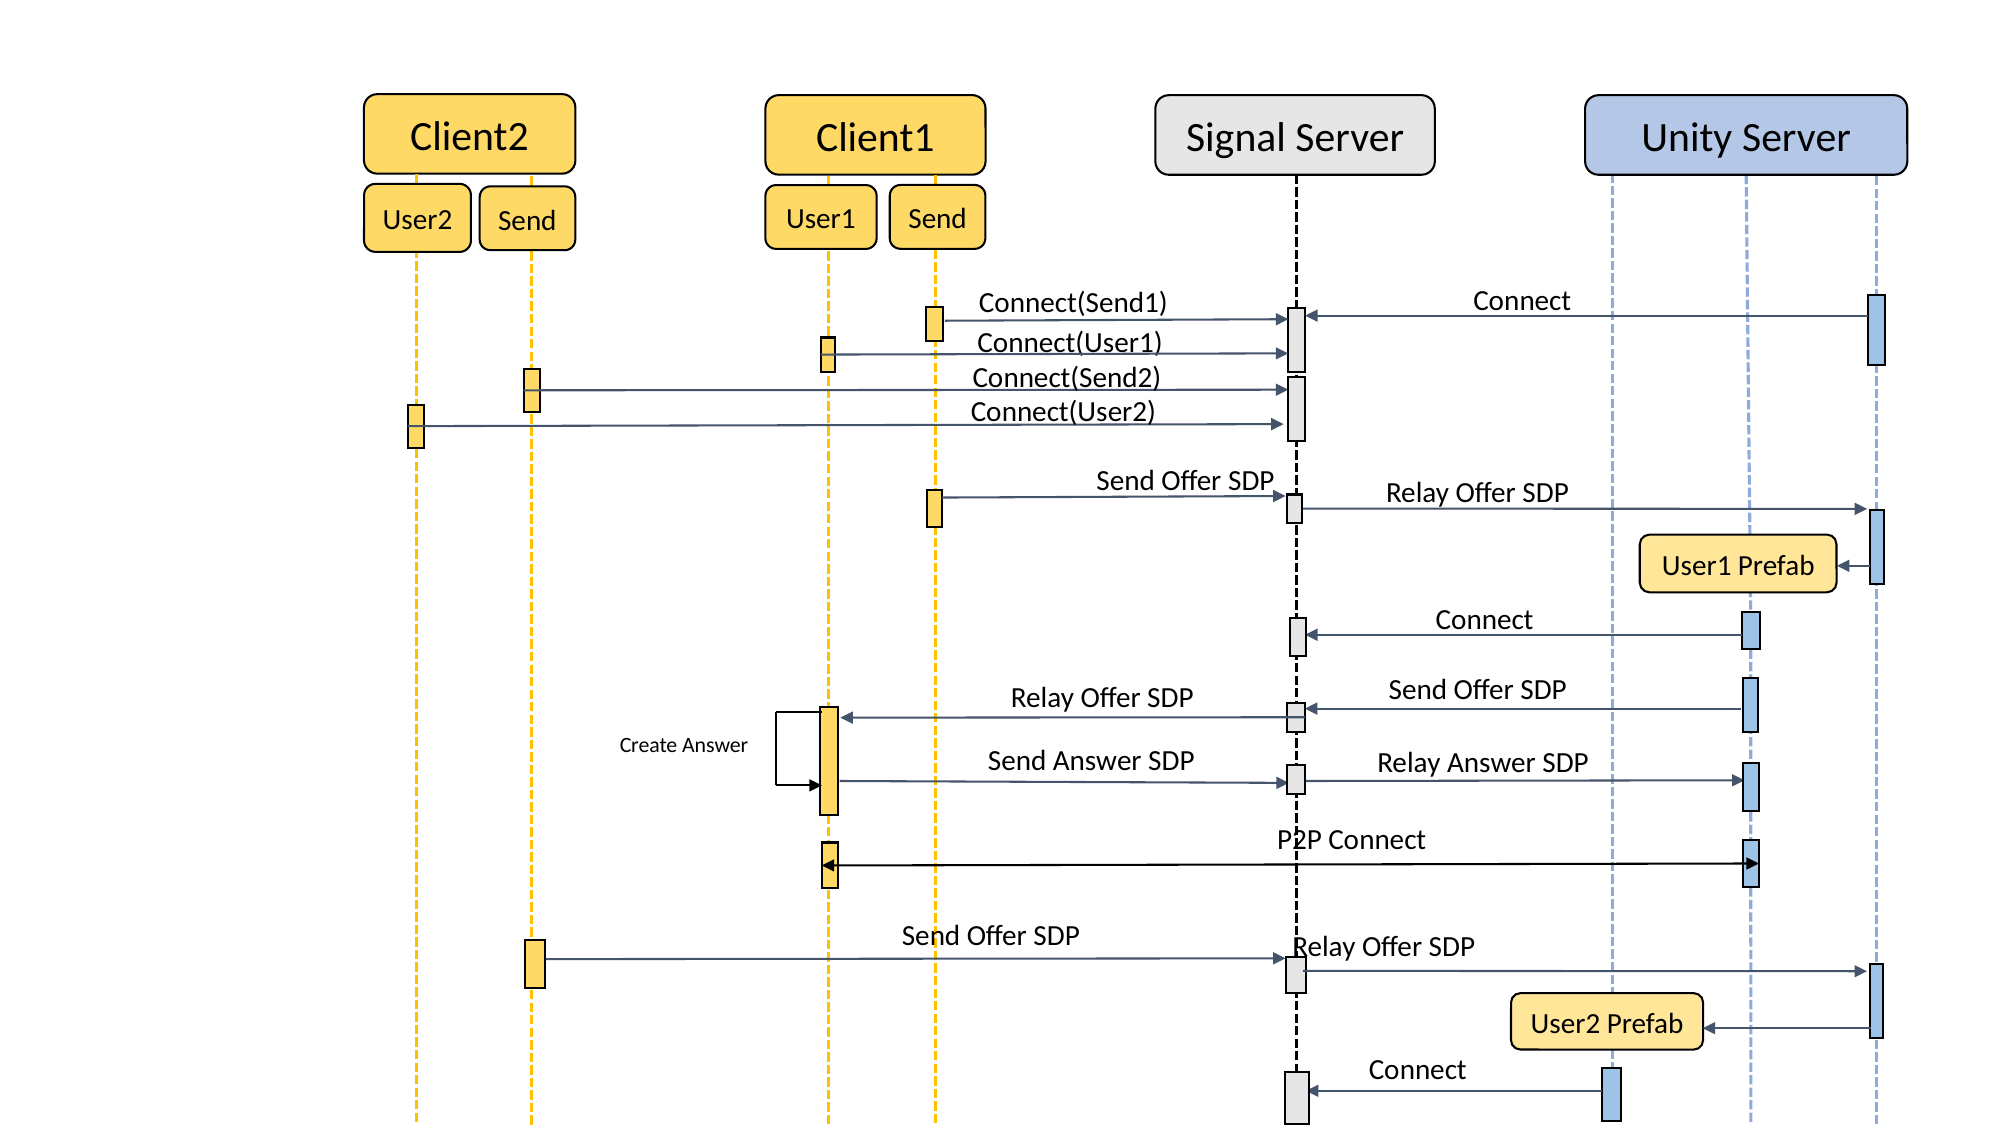

Client2
Client1
Unity Server
Signal Server
User2
Send
User1
Send
Connect
Connect(Send1)

Connect(User1)

Connect(Send2)

Connect(User2)

Send Offer SDP
Relay Offer SDP

User1 Prefab
Connect

Send Offer SDP
Relay Offer SDP

Create Answer
Send Answer SDP
Relay Answer SDP

P2P Connect

Send Offer SDP
Relay Offer SDP

User2 Prefab
Connect

Send Offer SDP
Relay Offer SDP

Create
Answer
Relay Answer SDP
Send Answer SDP

P2P Connect